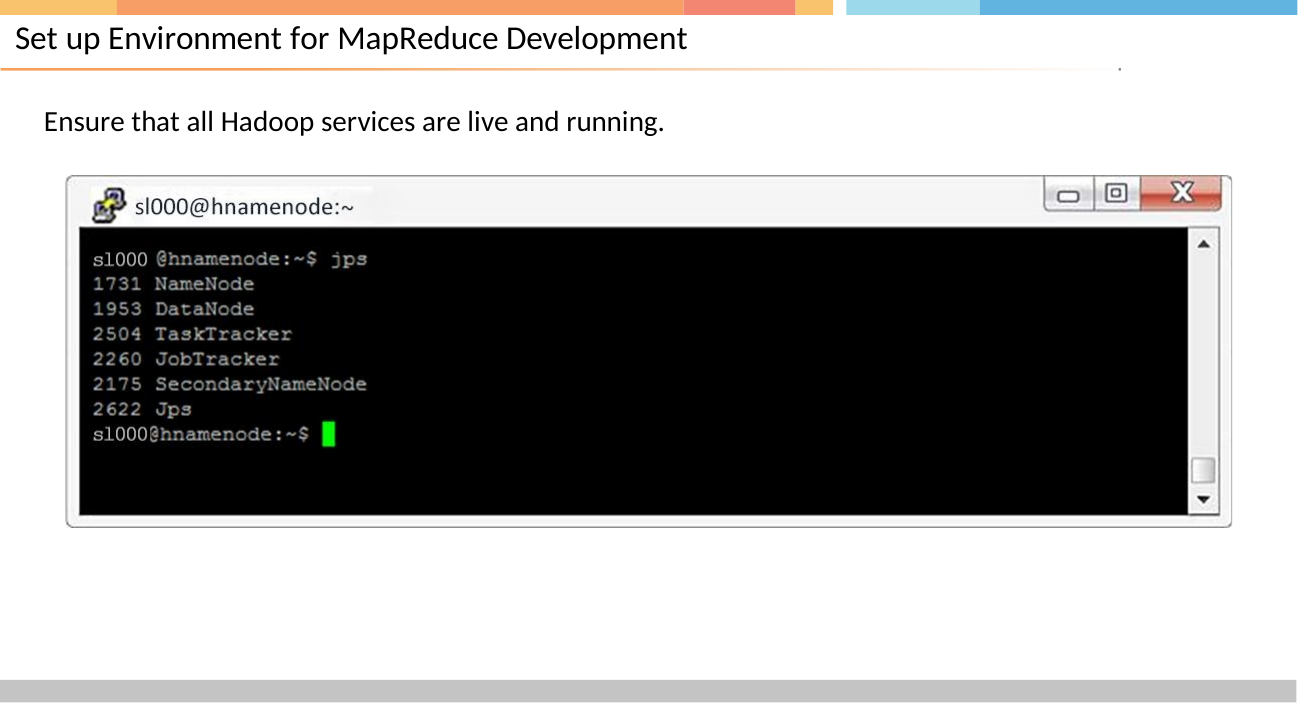

# Set up Environment for MapReduce Development

Ensure that all Hadoop services are live and running.